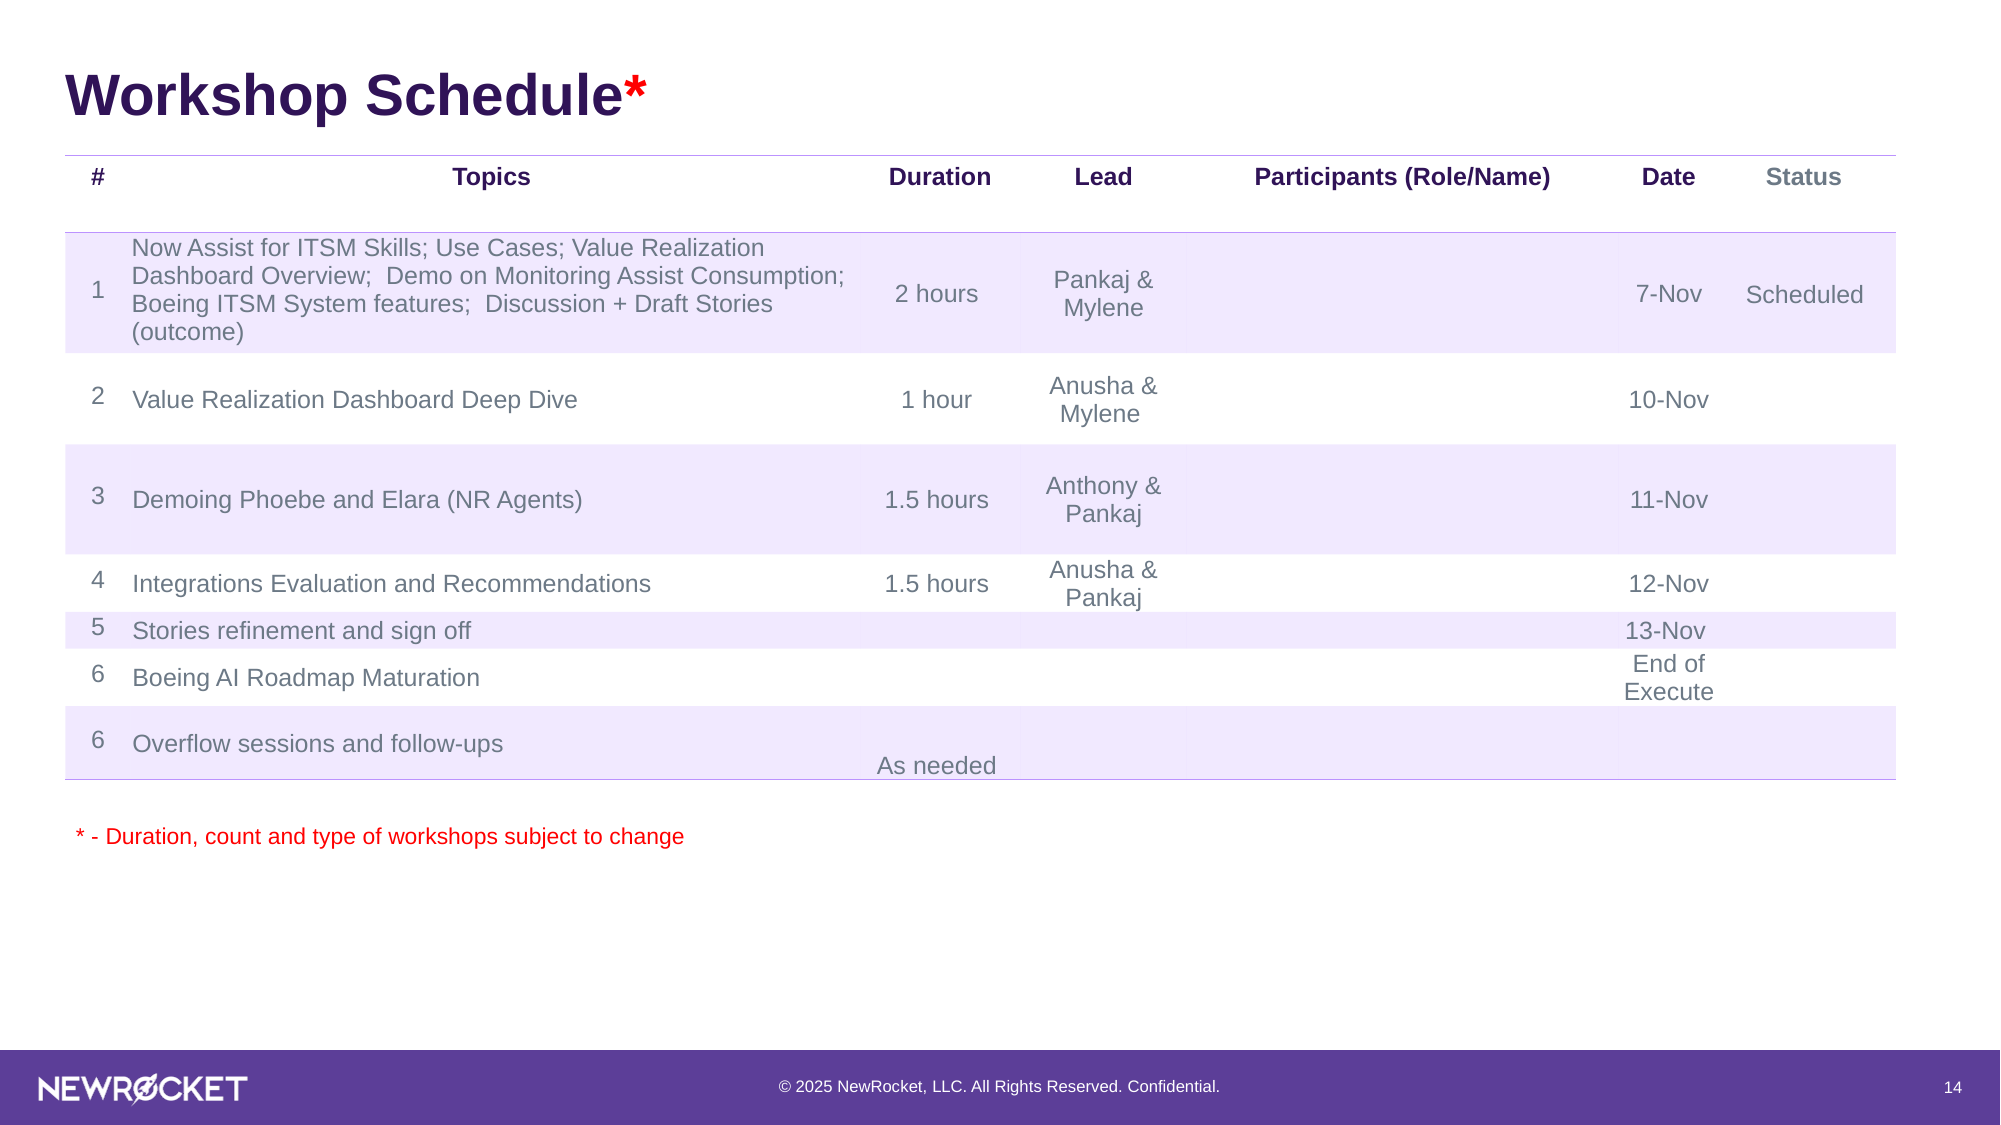

# Workshop Schedule*
| # | Topics | Duration | Lead | Participants (Role/Name) | Date | Status |
| --- | --- | --- | --- | --- | --- | --- |
| 1 | Now Assist for ITSM Skills; Use Cases; Value Realization Dashboard Overview;  Demo on Monitoring Assist Consumption; Boeing ITSM System features;  Discussion + Draft Stories (outcome) | 2 hours | Pankaj & Mylene |  | 7-Nov | Scheduled |
| 2 | Value Realization Dashboard Deep Dive | 1 hour | Anusha & Mylene |  | 10-Nov |  |
| 3 | Demoing Phoebe and Elara (NR Agents) | 1.5 hours | Anthony & Pankaj |  | 11-Nov |  |
| 4 | Integrations Evaluation and Recommendations | 1.5 hours | Anusha & Pankaj |  | 12-Nov |  |
| 5 | Stories refinement and sign off |  |  |  | 13-Nov |  |
| 6 | Boeing AI Roadmap Maturation |  |  |  | End of Execute |  |
| 6 | Overflow sessions and follow-ups | As needed |  |  |  |  |
* - Duration, count and type of workshops subject to change